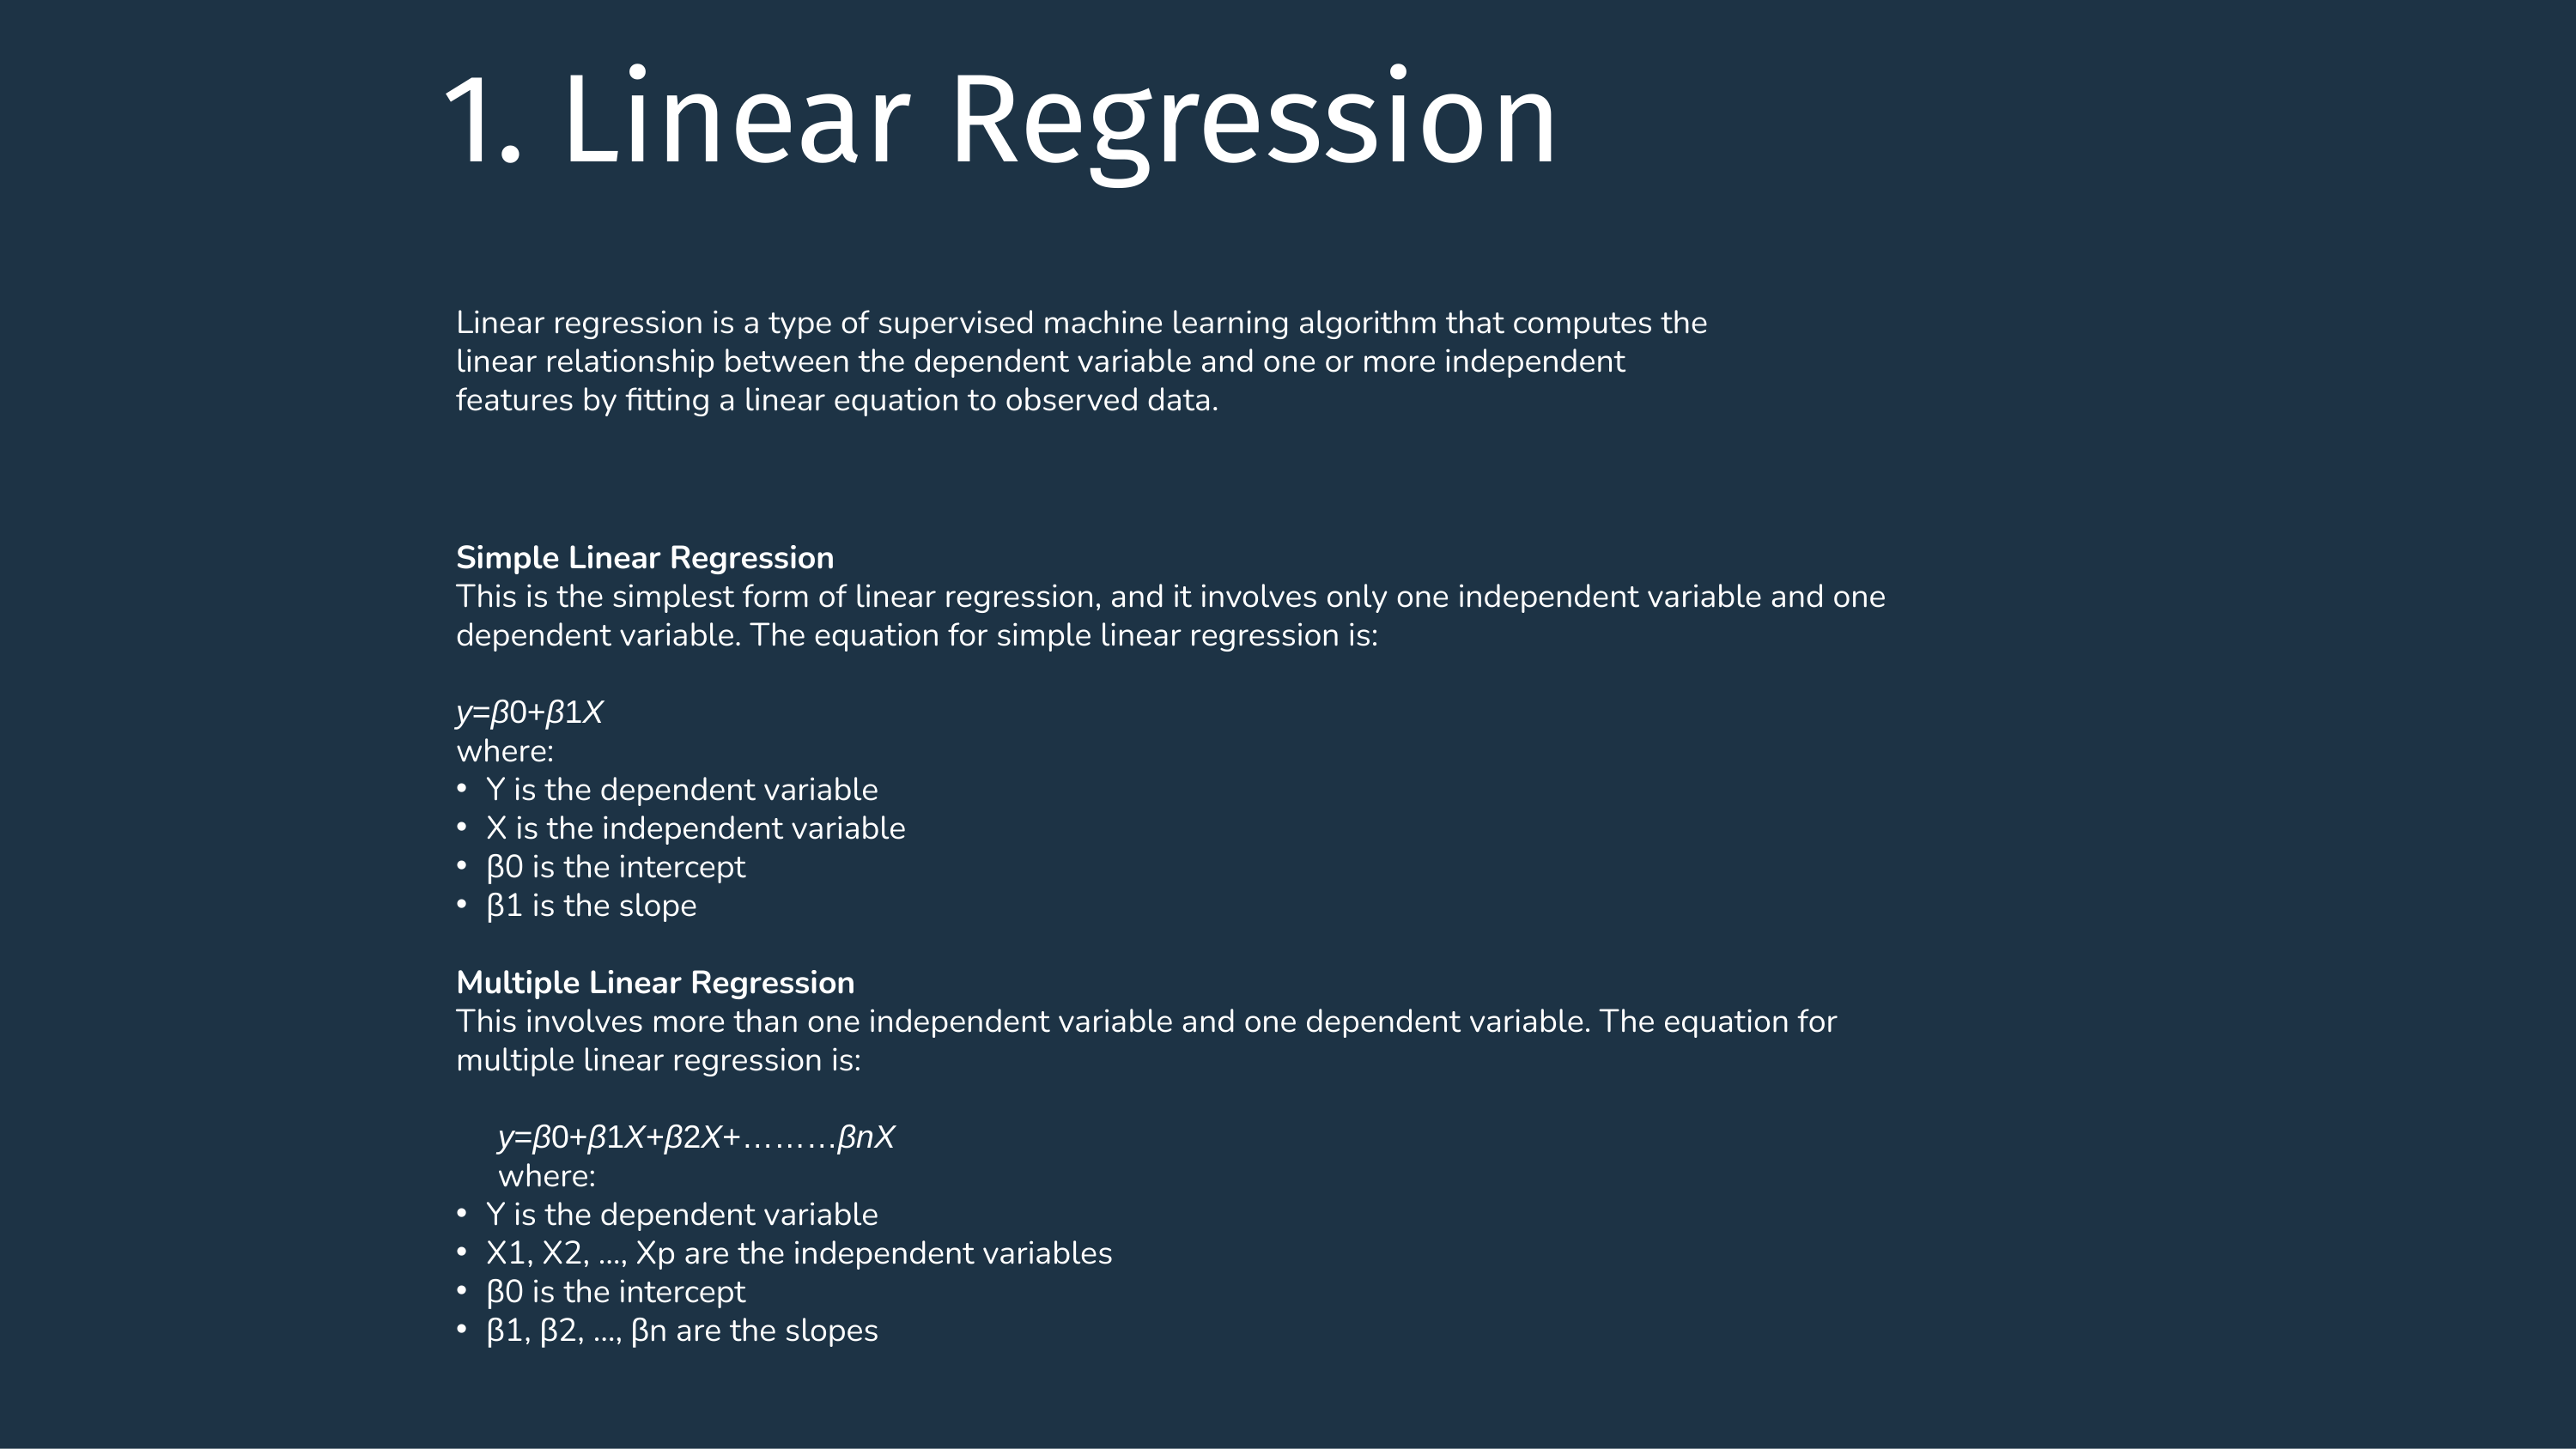

# 1. Linear Regression
Linear regression is a type of supervised machine learning algorithm that computes the linear relationship between the dependent variable and one or more independent features by fitting a linear equation to observed data.
Simple Linear Regression
This is the simplest form of linear regression, and it involves only one independent variable and one dependent variable. The equation for simple linear regression is:
y=β0​+β1​X
where:
Y is the dependent variable
X is the independent variable
β0 is the intercept
β1 is the slope

Multiple Linear Regression
This involves more than one independent variable and one dependent variable. The equation for multiple linear regression is:
     y=β0​+β1​X+β2​X+………βn​X
     where:
Y is the dependent variable
X1, X2, …, Xp are the independent variables
β0 is the intercept
β1, β2, …, βn are the slopes